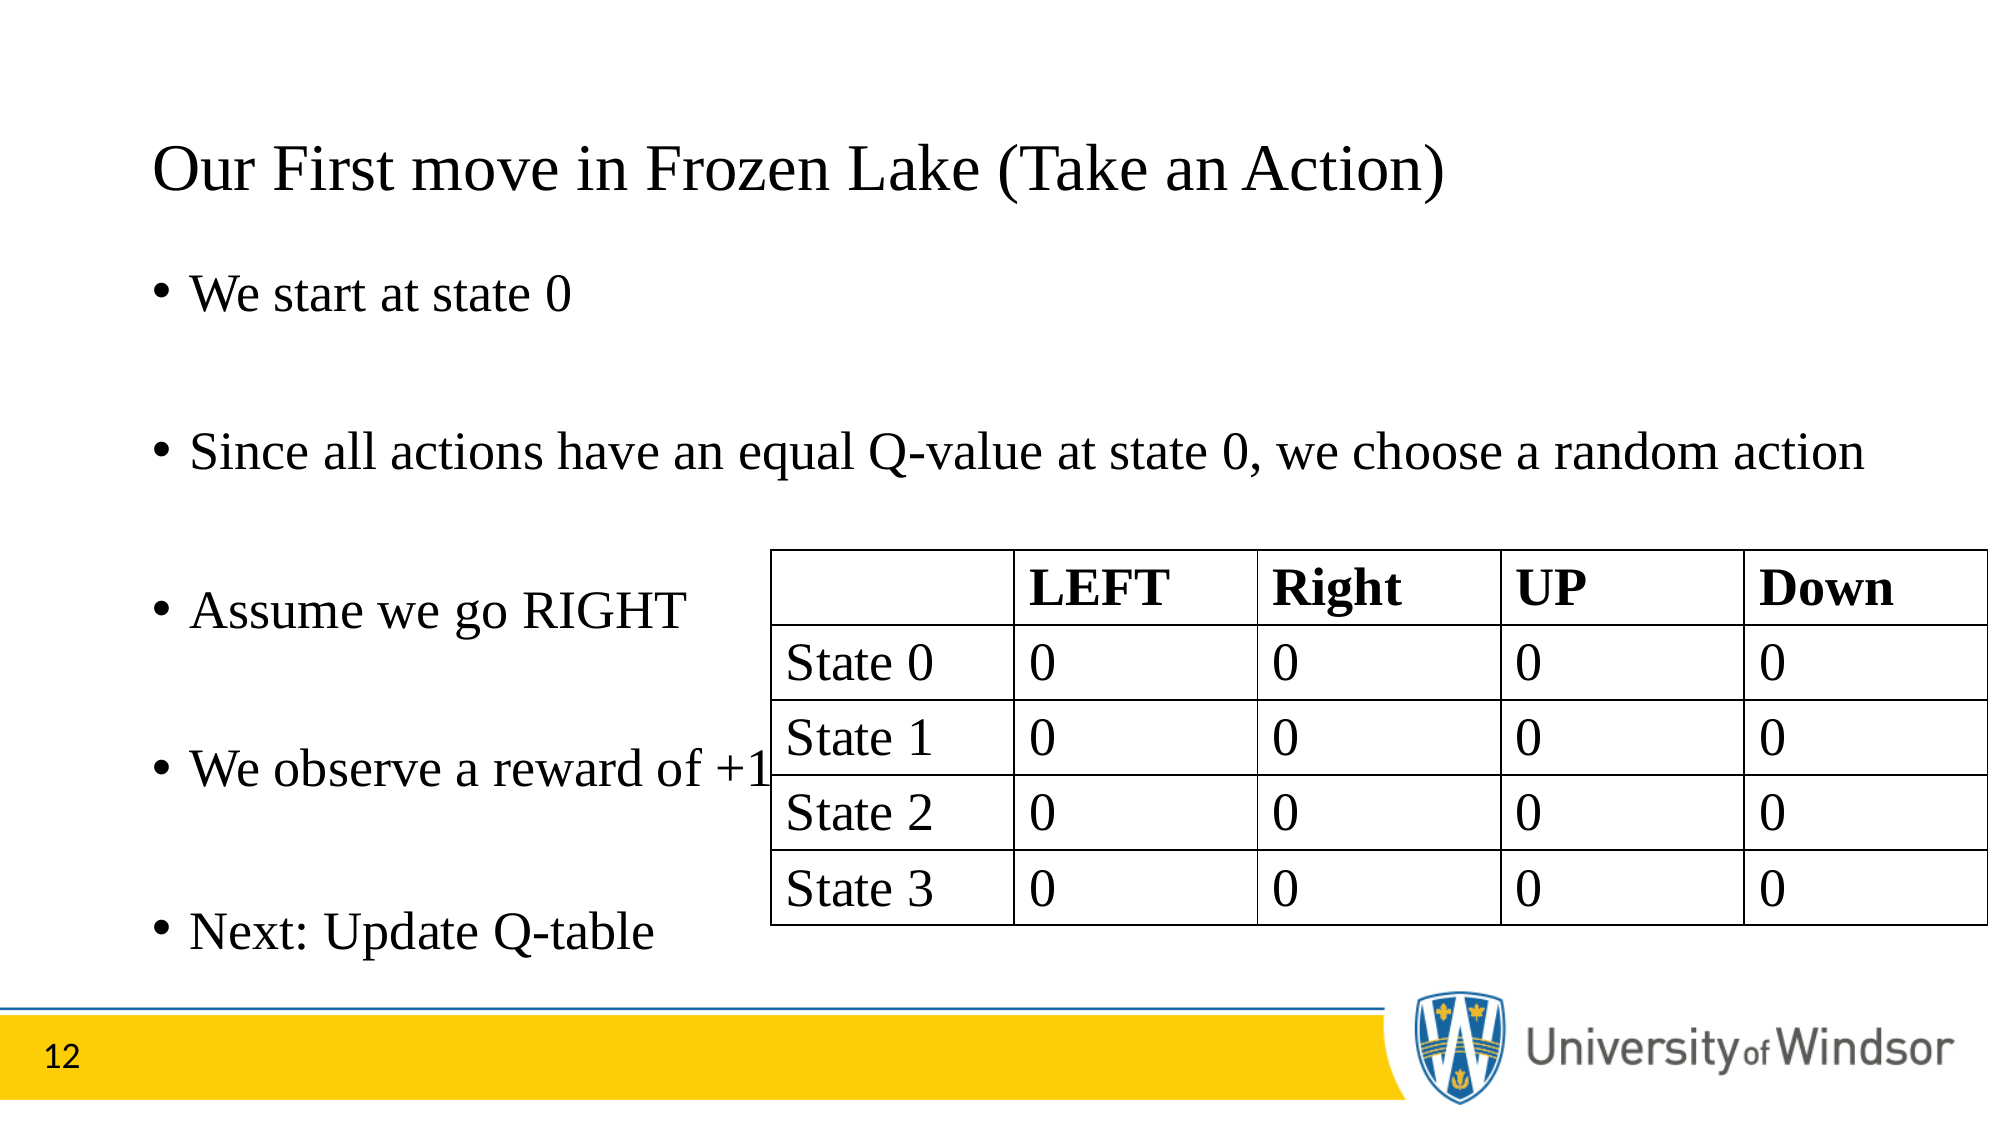

Our First move in Frozen Lake (Take an Action)
We start at state 0

Since all actions have an equal Q-value at state 0, we choose a random action

Assume we go RIGHT

We observe a reward of +1

Next: Update Q-table

|  | LEFT | Right | UP | Down |
| --- | --- | --- | --- | --- |
| State 0 | 0 | 0 | 0 | 0 |
| State 1 | 0 | 0 | 0 | 0 |
| State 2 | 0 | 0 | 0 | 0 |
| State 3 | 0 | 0 | 0 | 0 |
12